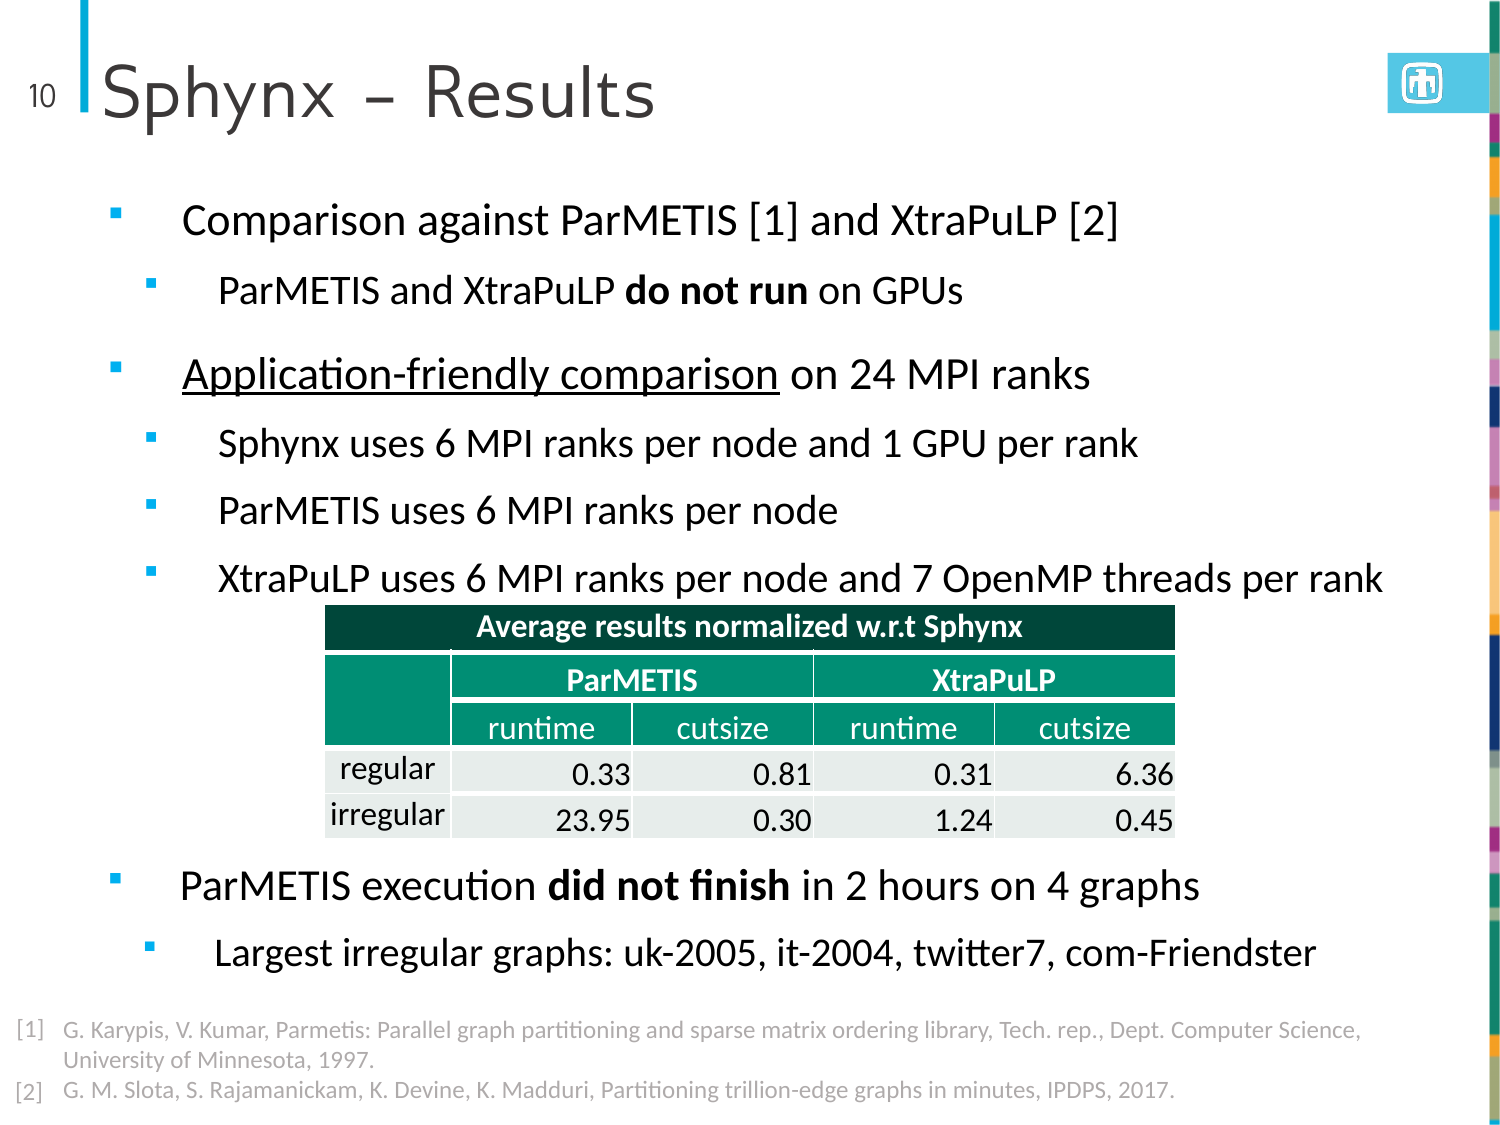

# Sphynx – Results
10
Comparison against ParMETIS [1] and XtraPuLP [2]
ParMETIS and XtraPuLP do not run on GPUs
Application-friendly comparison on 24 MPI ranks
Sphynx uses 6 MPI ranks per node and 1 GPU per rank
ParMETIS uses 6 MPI ranks per node
XtraPuLP uses 6 MPI ranks per node and 7 OpenMP threads per rank
| Average results normalized w.r.t Sphynx |  |  |  |  |
| --- | --- | --- | --- | --- |
|  | ParMETIS |  | XtraPuLP |  |
|  | runtime | cutsize | runtime | cutsize |
| regular | 0.33 | 0.81 | 0.31 | 6.36 |
| irregular | 23.95 | 0.30 | 1.24 | 0.45 |
ParMETIS execution did not finish in 2 hours on 4 graphs
Largest irregular graphs: uk-2005, it-2004, twitter7, com-Friendster
[1]
G. Karypis, V. Kumar, Parmetis: Parallel graph partitioning and sparse matrix ordering library, Tech. rep., Dept. Computer Science, University of Minnesota, 1997.
G. M. Slota, S. Rajamanickam, K. Devine, K. Madduri, Partitioning trillion-edge graphs in minutes, IPDPS, 2017.
[2]